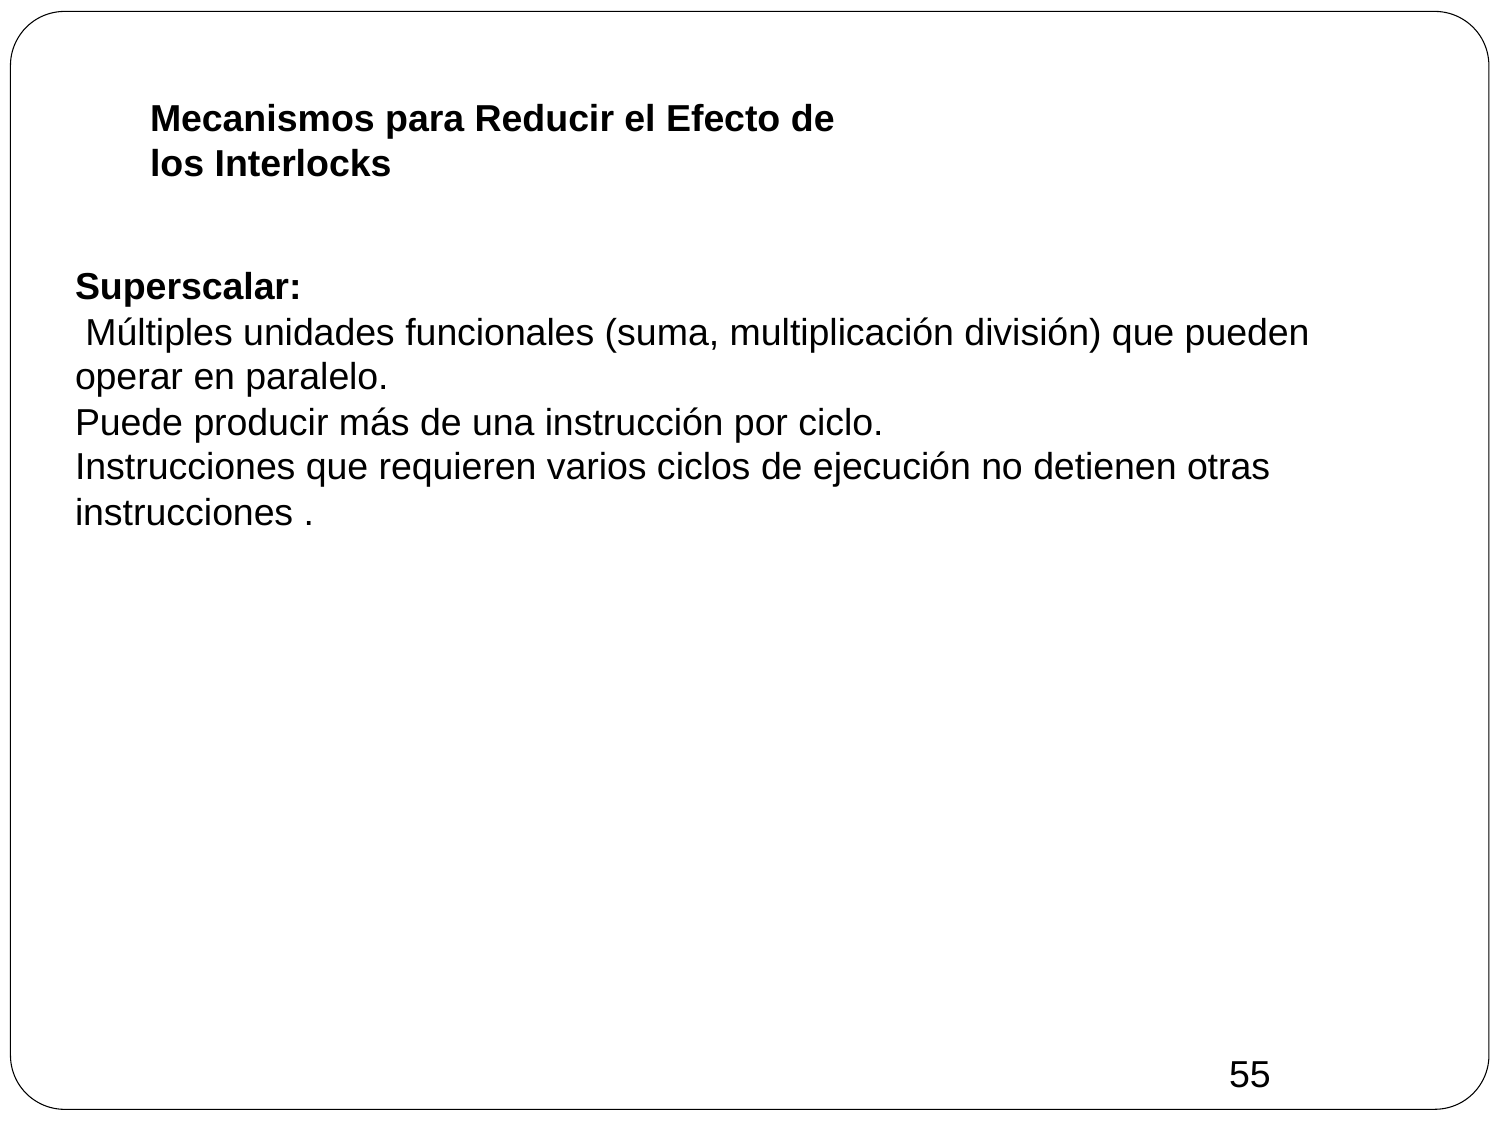

# Mecanismos para Reducir el Efecto de los Interlocks
Superscalar:
 Múltiples unidades funcionales (suma, multiplicación división) que pueden operar en paralelo.
Puede producir más de una instrucción por ciclo.
Instrucciones que requieren varios ciclos de ejecución no detienen otras instrucciones .

55